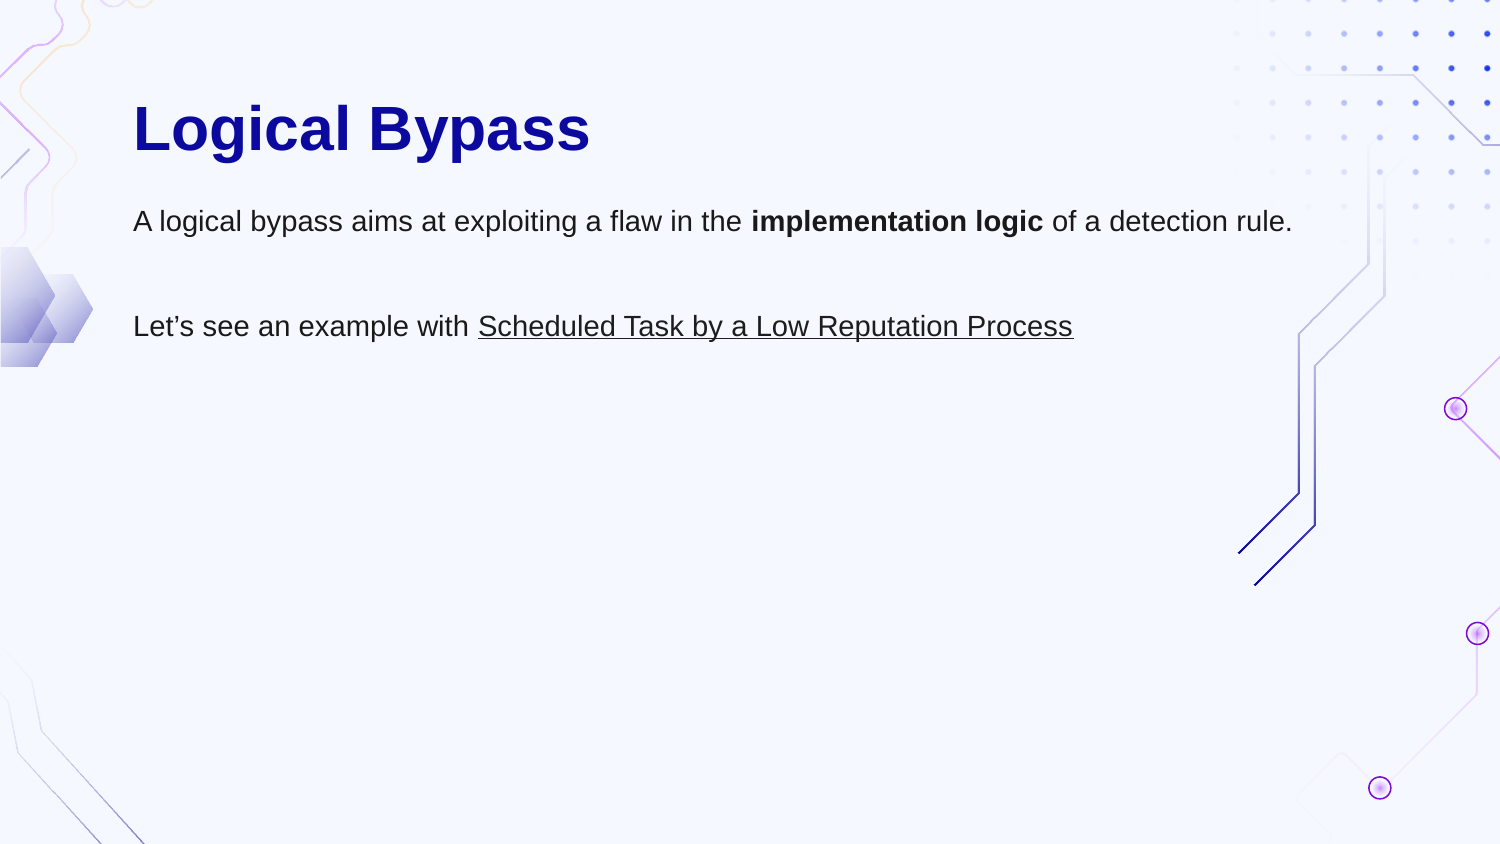

# Logical Bypass
A logical bypass aims at exploiting a flaw in the implementation logic of a detection rule.

Let’s see an example with Scheduled Task by a Low Reputation Process